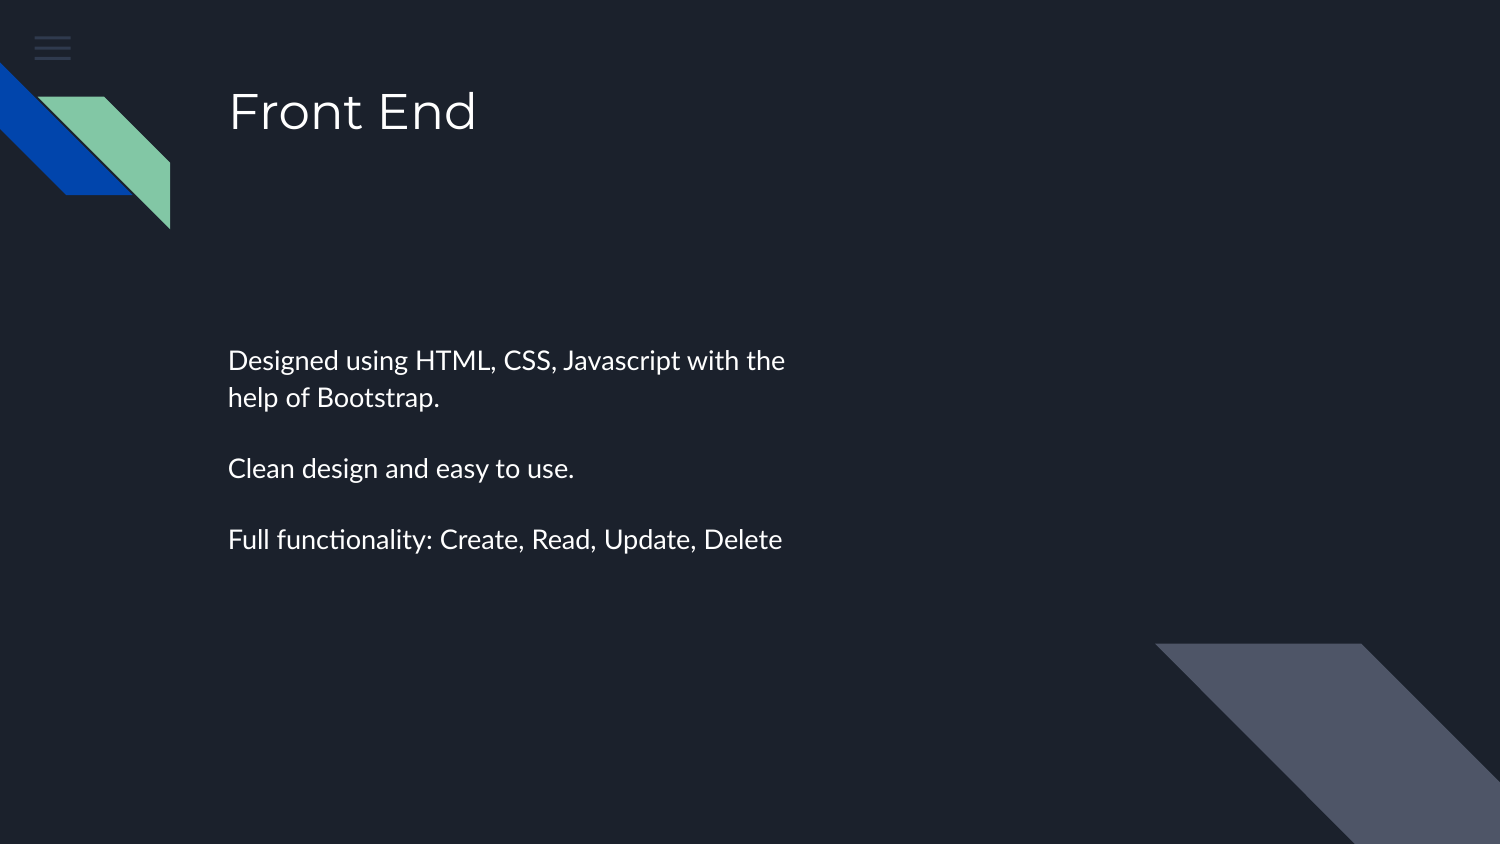

# Front End
Designed using HTML, CSS, Javascript with the help of Bootstrap.
Clean design and easy to use.
Full functionality: Create, Read, Update, Delete